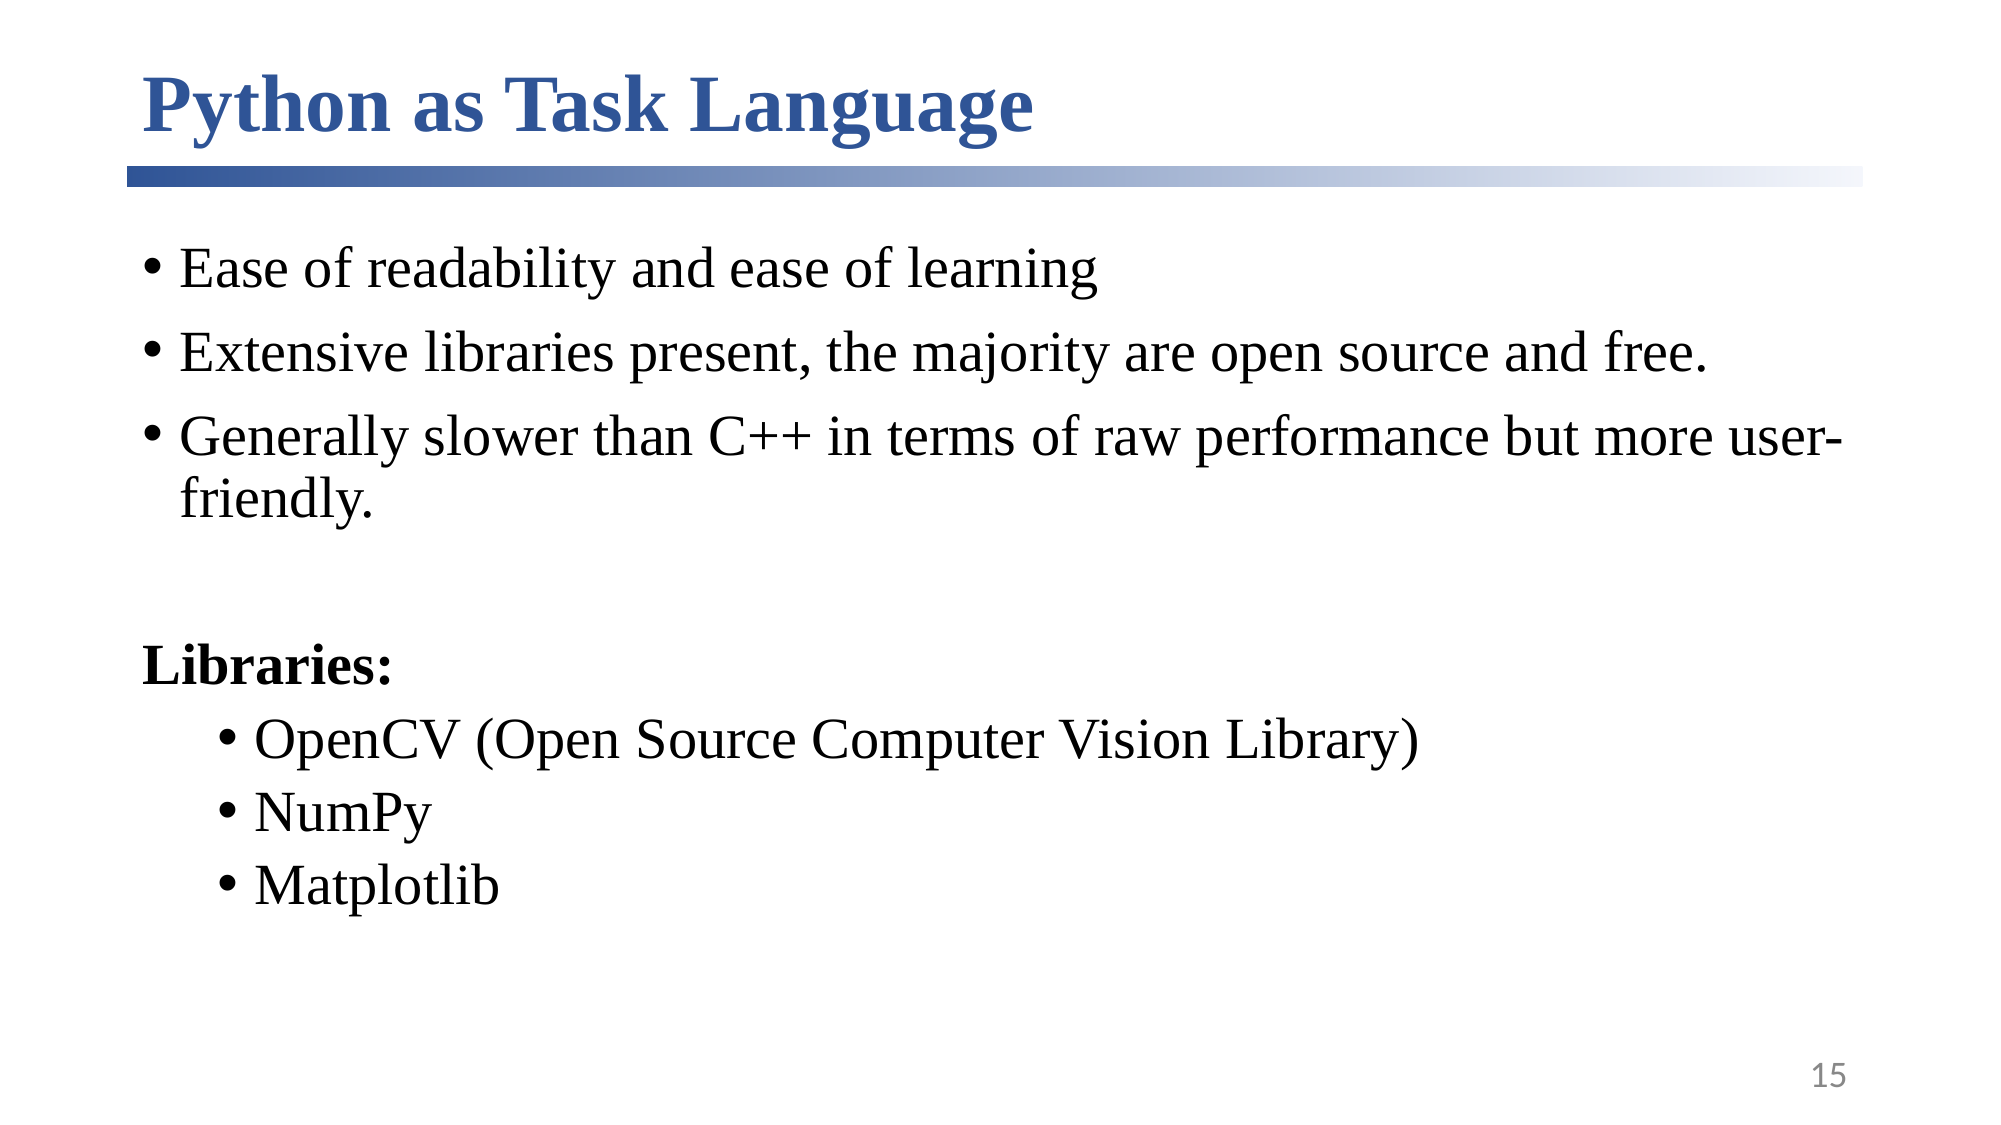

# Python as Task Language
Ease of readability and ease of learning
Extensive libraries present, the majority are open source and free.
Generally slower than C++ in terms of raw performance but more user-friendly.

Libraries:
OpenCV (Open Source Computer Vision Library)
NumPy
Matplotlib

15